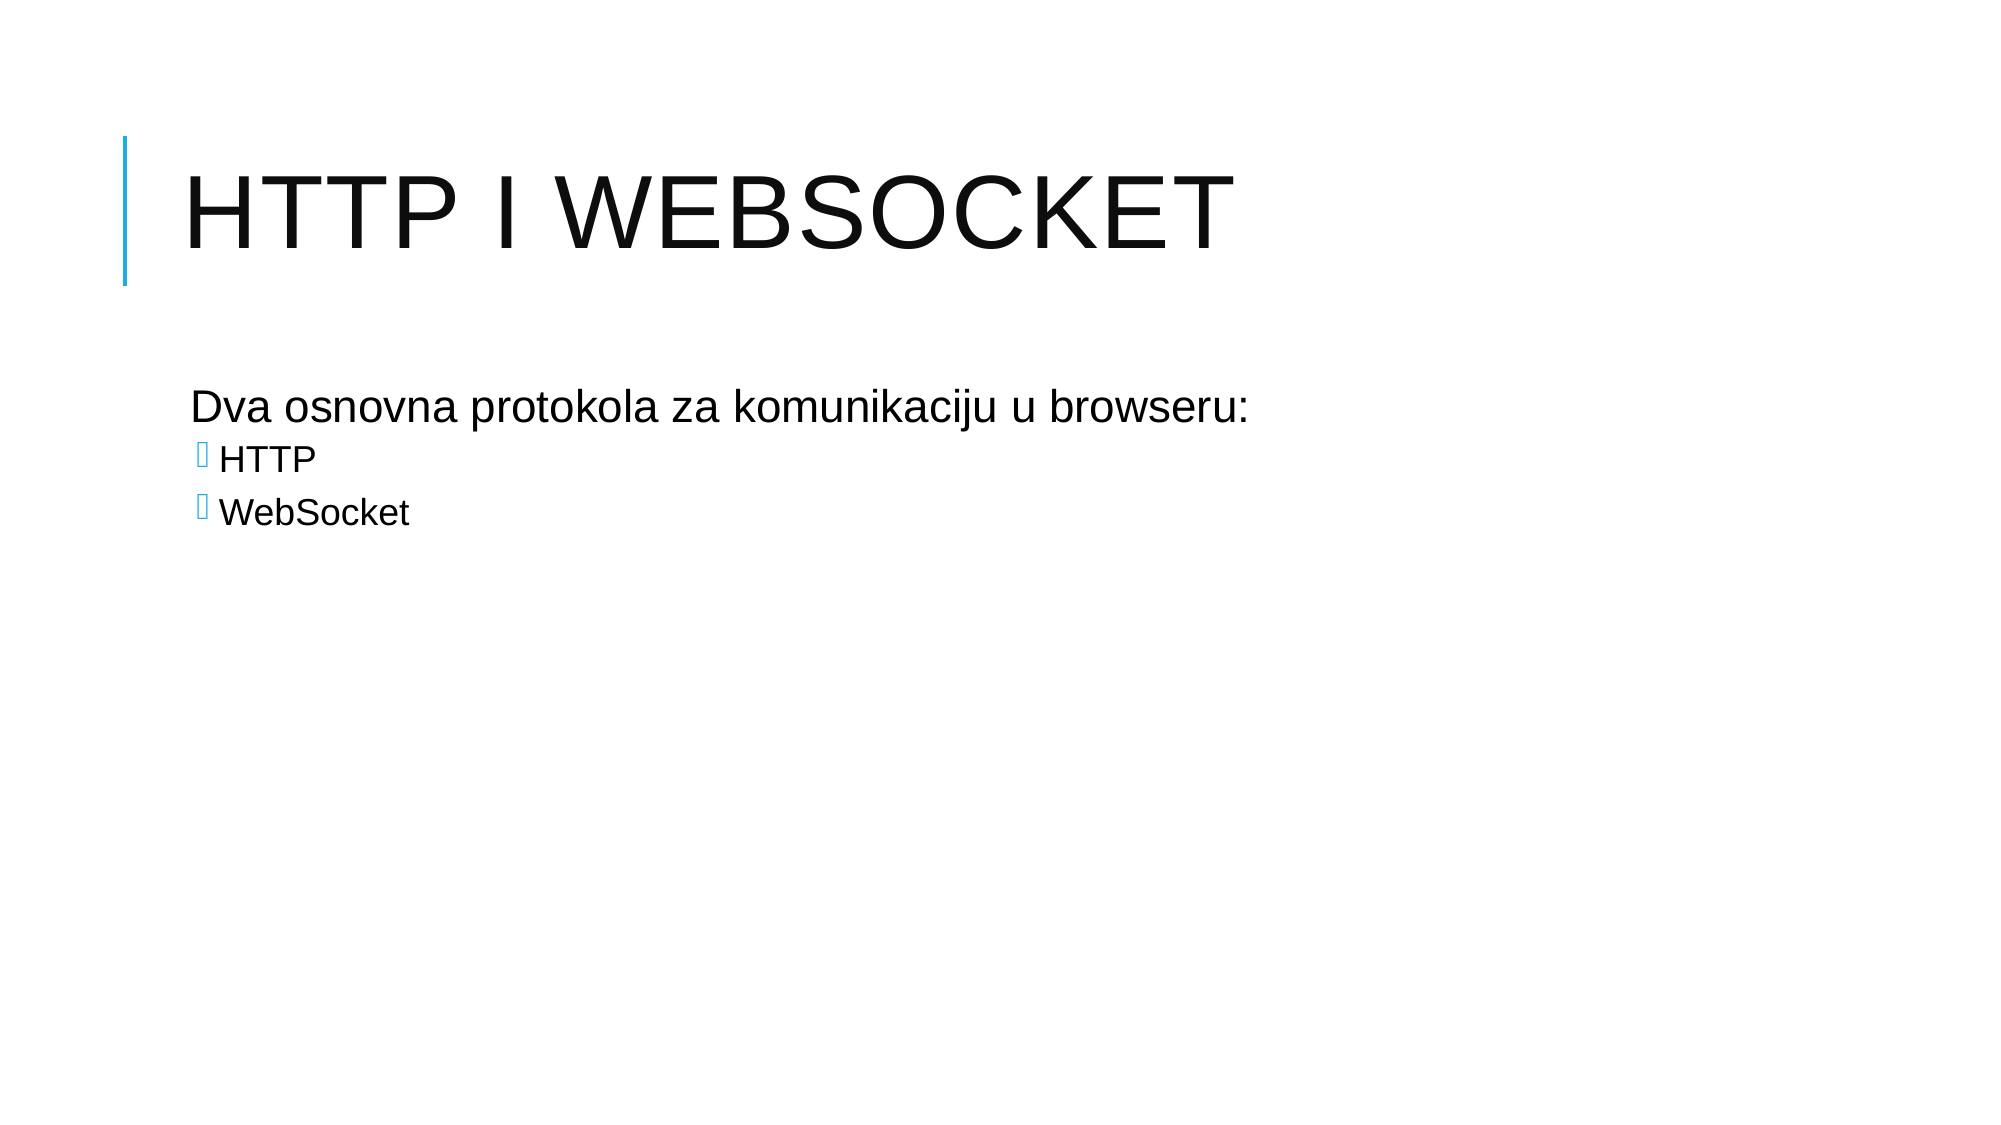

# HTTP i WebSocket
Dva osnovna protokola za komunikaciju u browseru:
HTTP
WebSocket